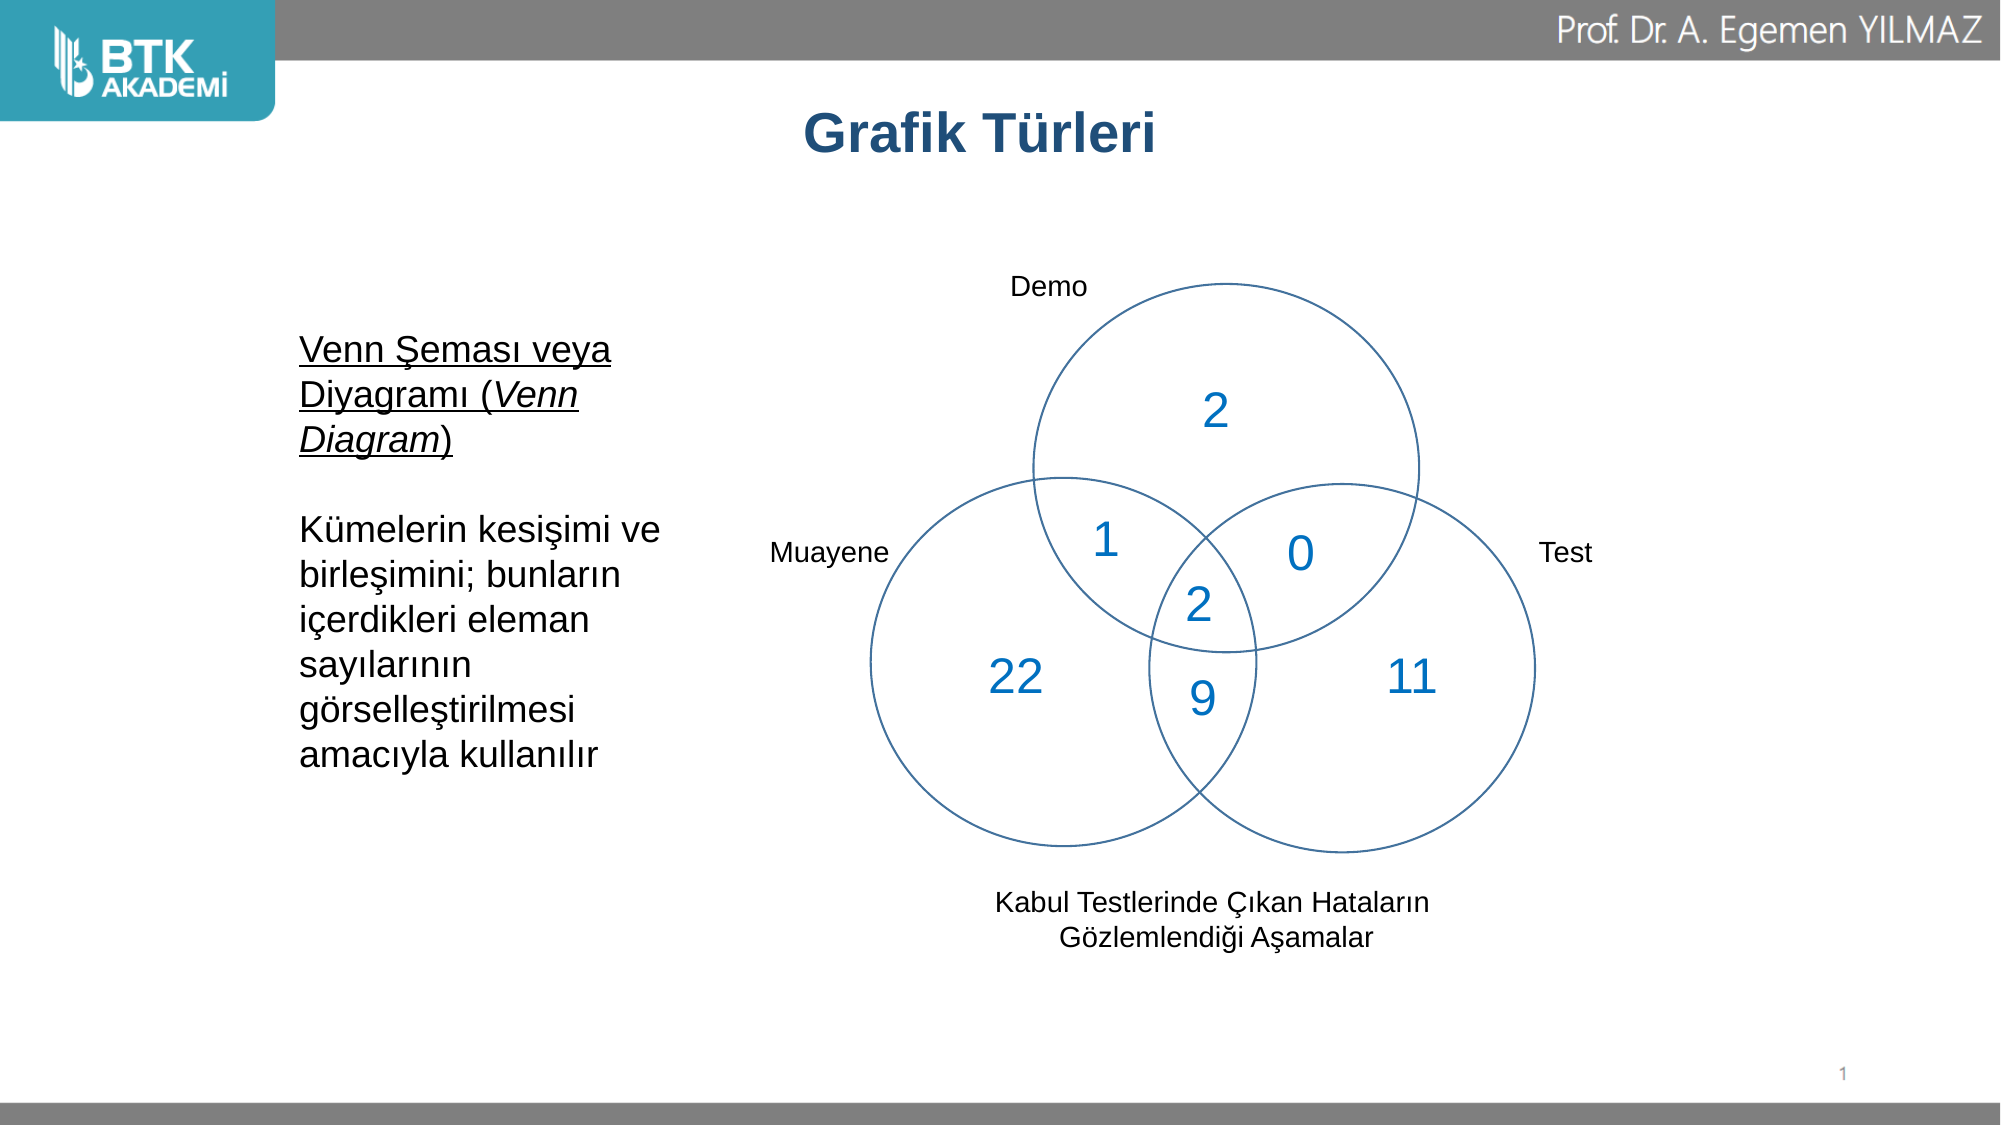

# Grafik Türleri
Demo

Venn Şeması veya Diyagramı (Venn Diagram)

Kümelerin kesişimi ve birleşimini; bunların içerdikleri eleman sayılarının görselleştirilmesi amacıyla kullanılır
2

1
0
Test
Muayene
2
22
11
9
Kabul Testlerinde Çıkan Hataların
Gözlemlendiği Aşamalar
89